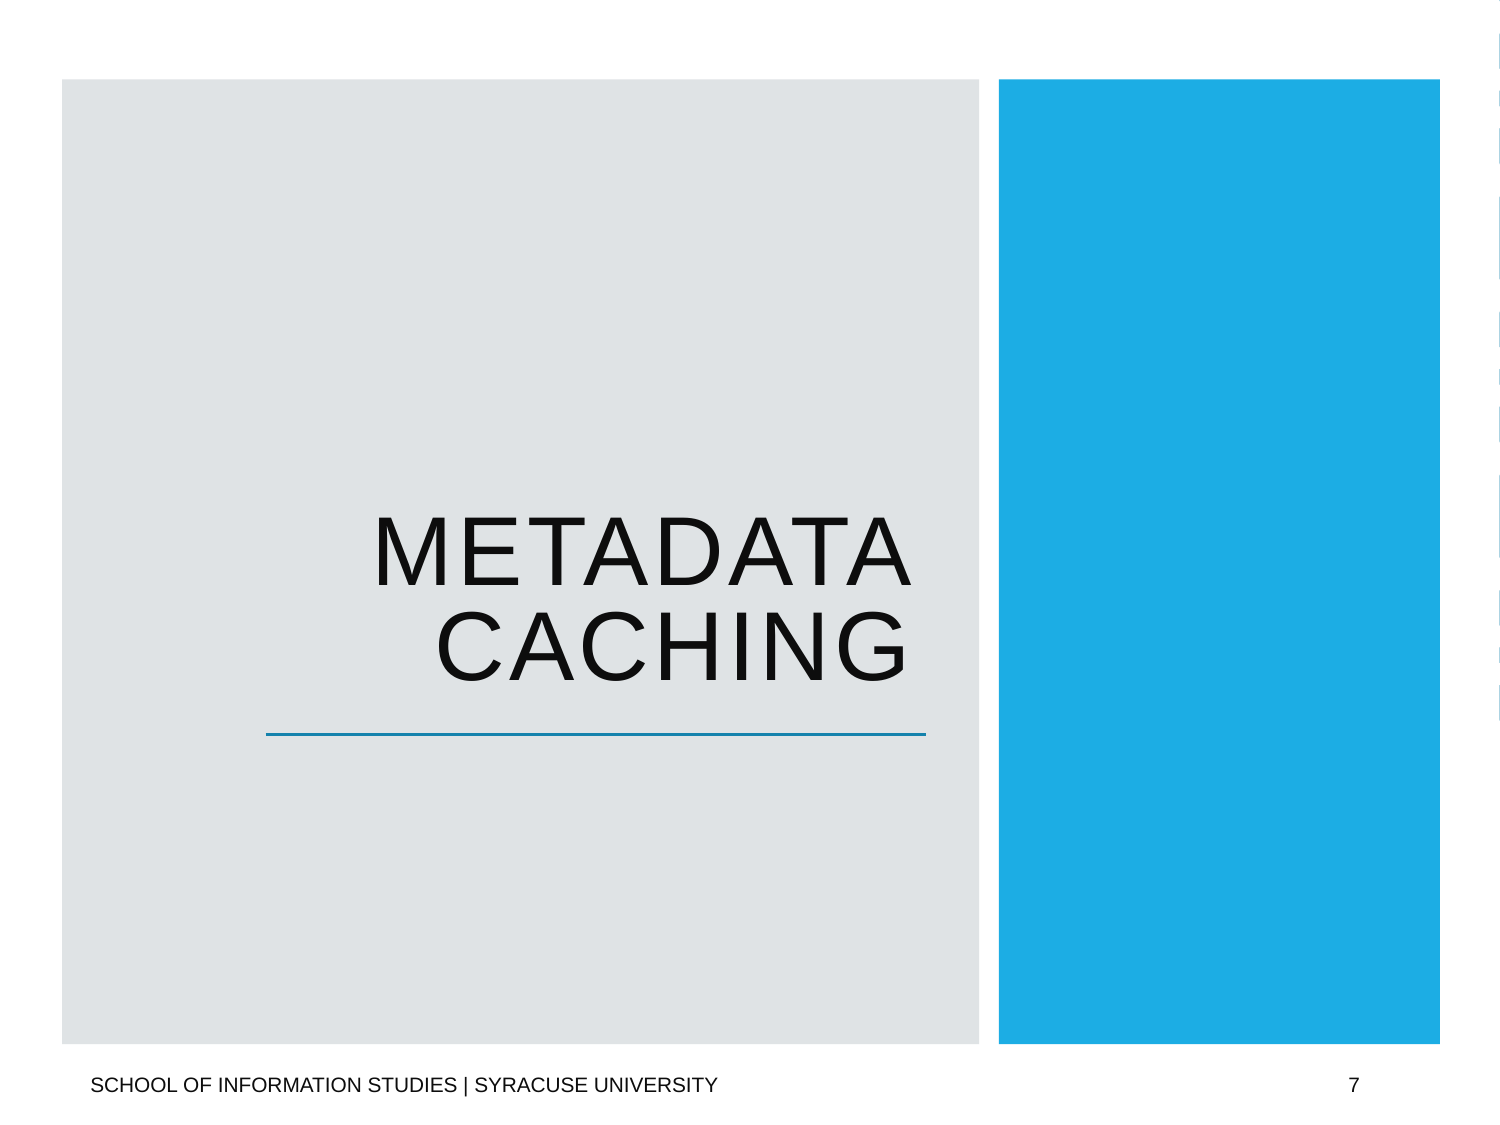

# Metadata Caching
School of Information Studies | Syracuse University
7